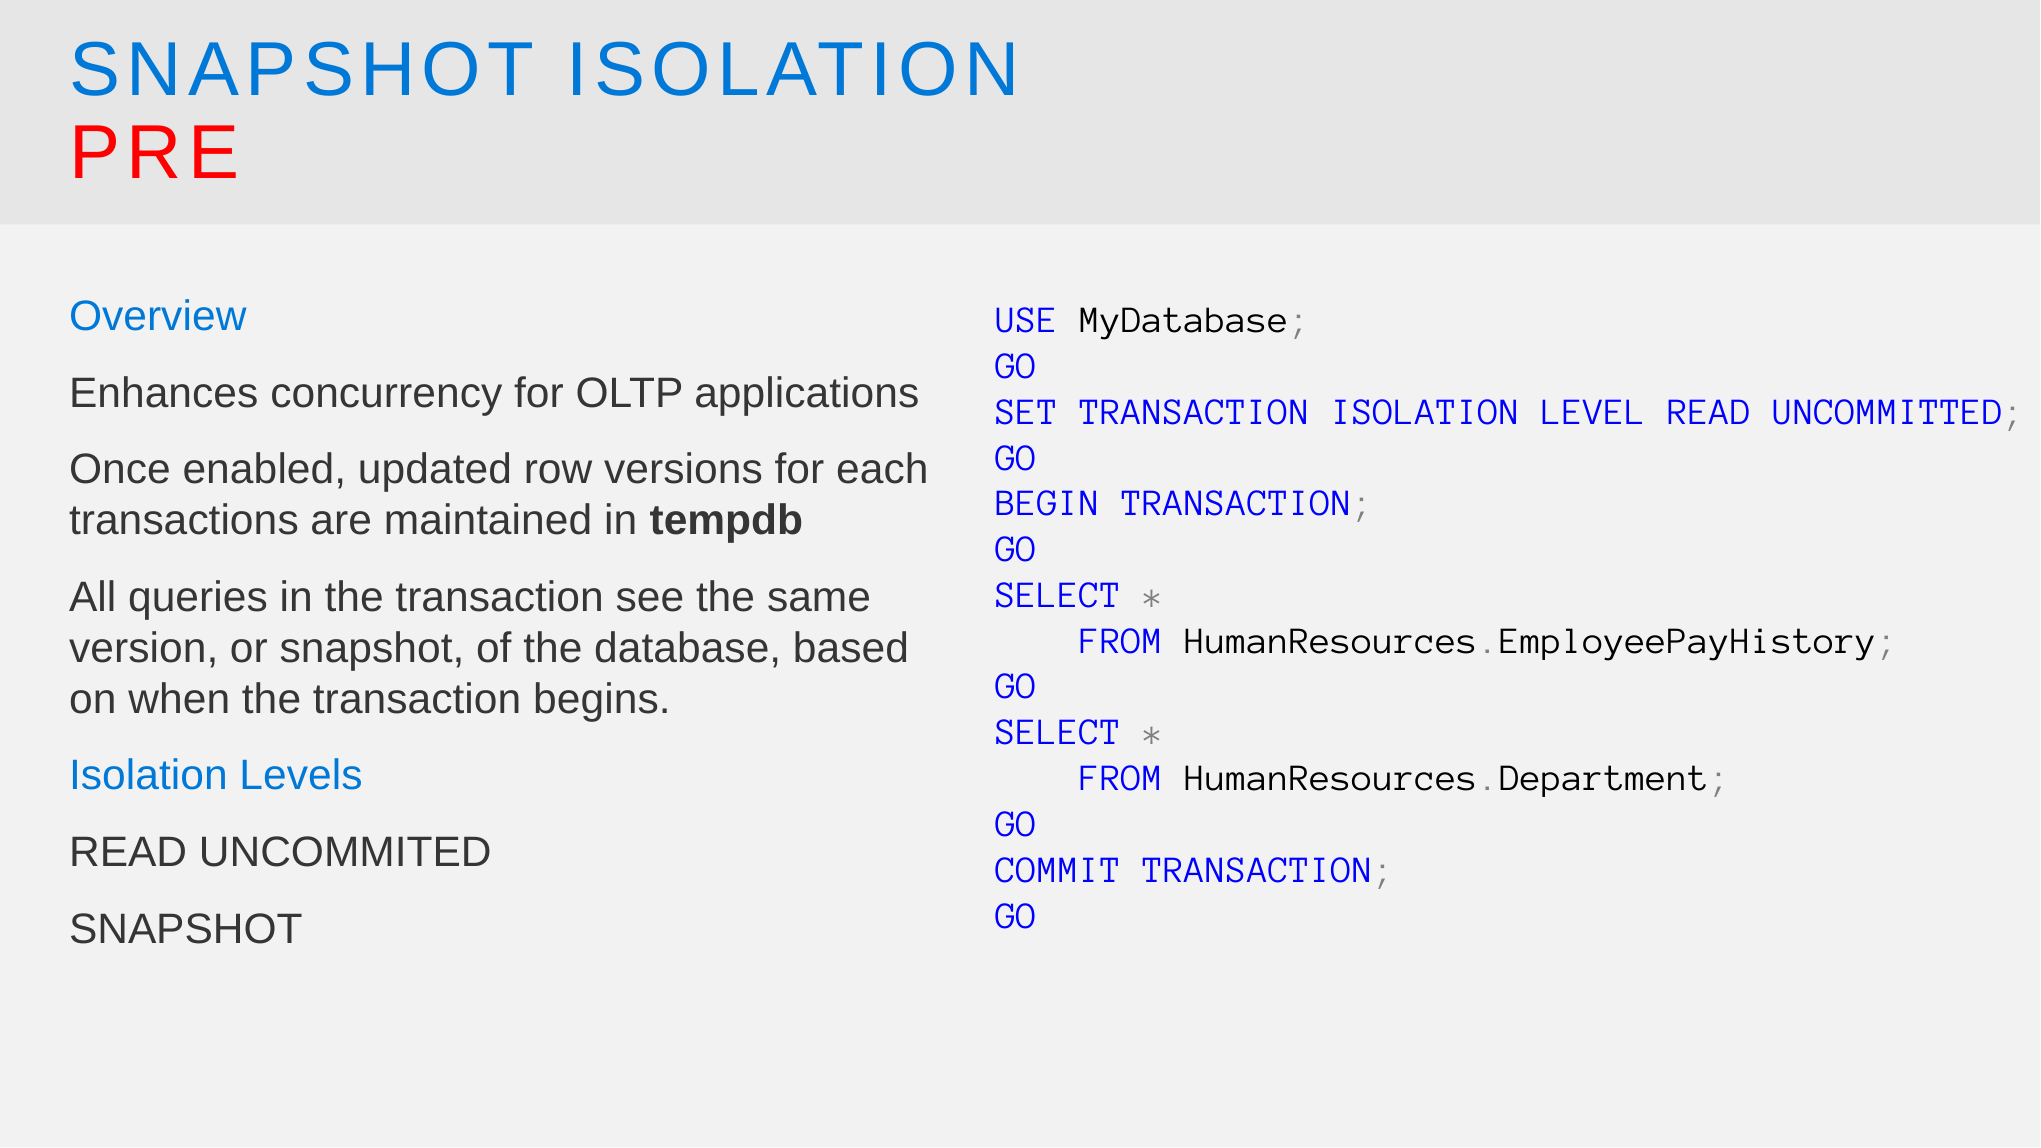

SNAPSHOT ISOLATION						PRE
Overview
Enhances concurrency for OLTP applications
Once enabled, updated row versions for each transactions are maintained in tempdb
All queries in the transaction see the same version, or snapshot, of the database, based on when the transaction begins.
Isolation Levels
READ UNCOMMITED
SNAPSHOT

USE MyDatabase;
GO
SET TRANSACTION ISOLATION LEVEL READ UNCOMMITTED;
GO
BEGIN TRANSACTION;
GO
SELECT *
    FROM HumanResources.EmployeePayHistory;
GO
SELECT *
    FROM HumanResources.Department;
GO
COMMIT TRANSACTION;
GO